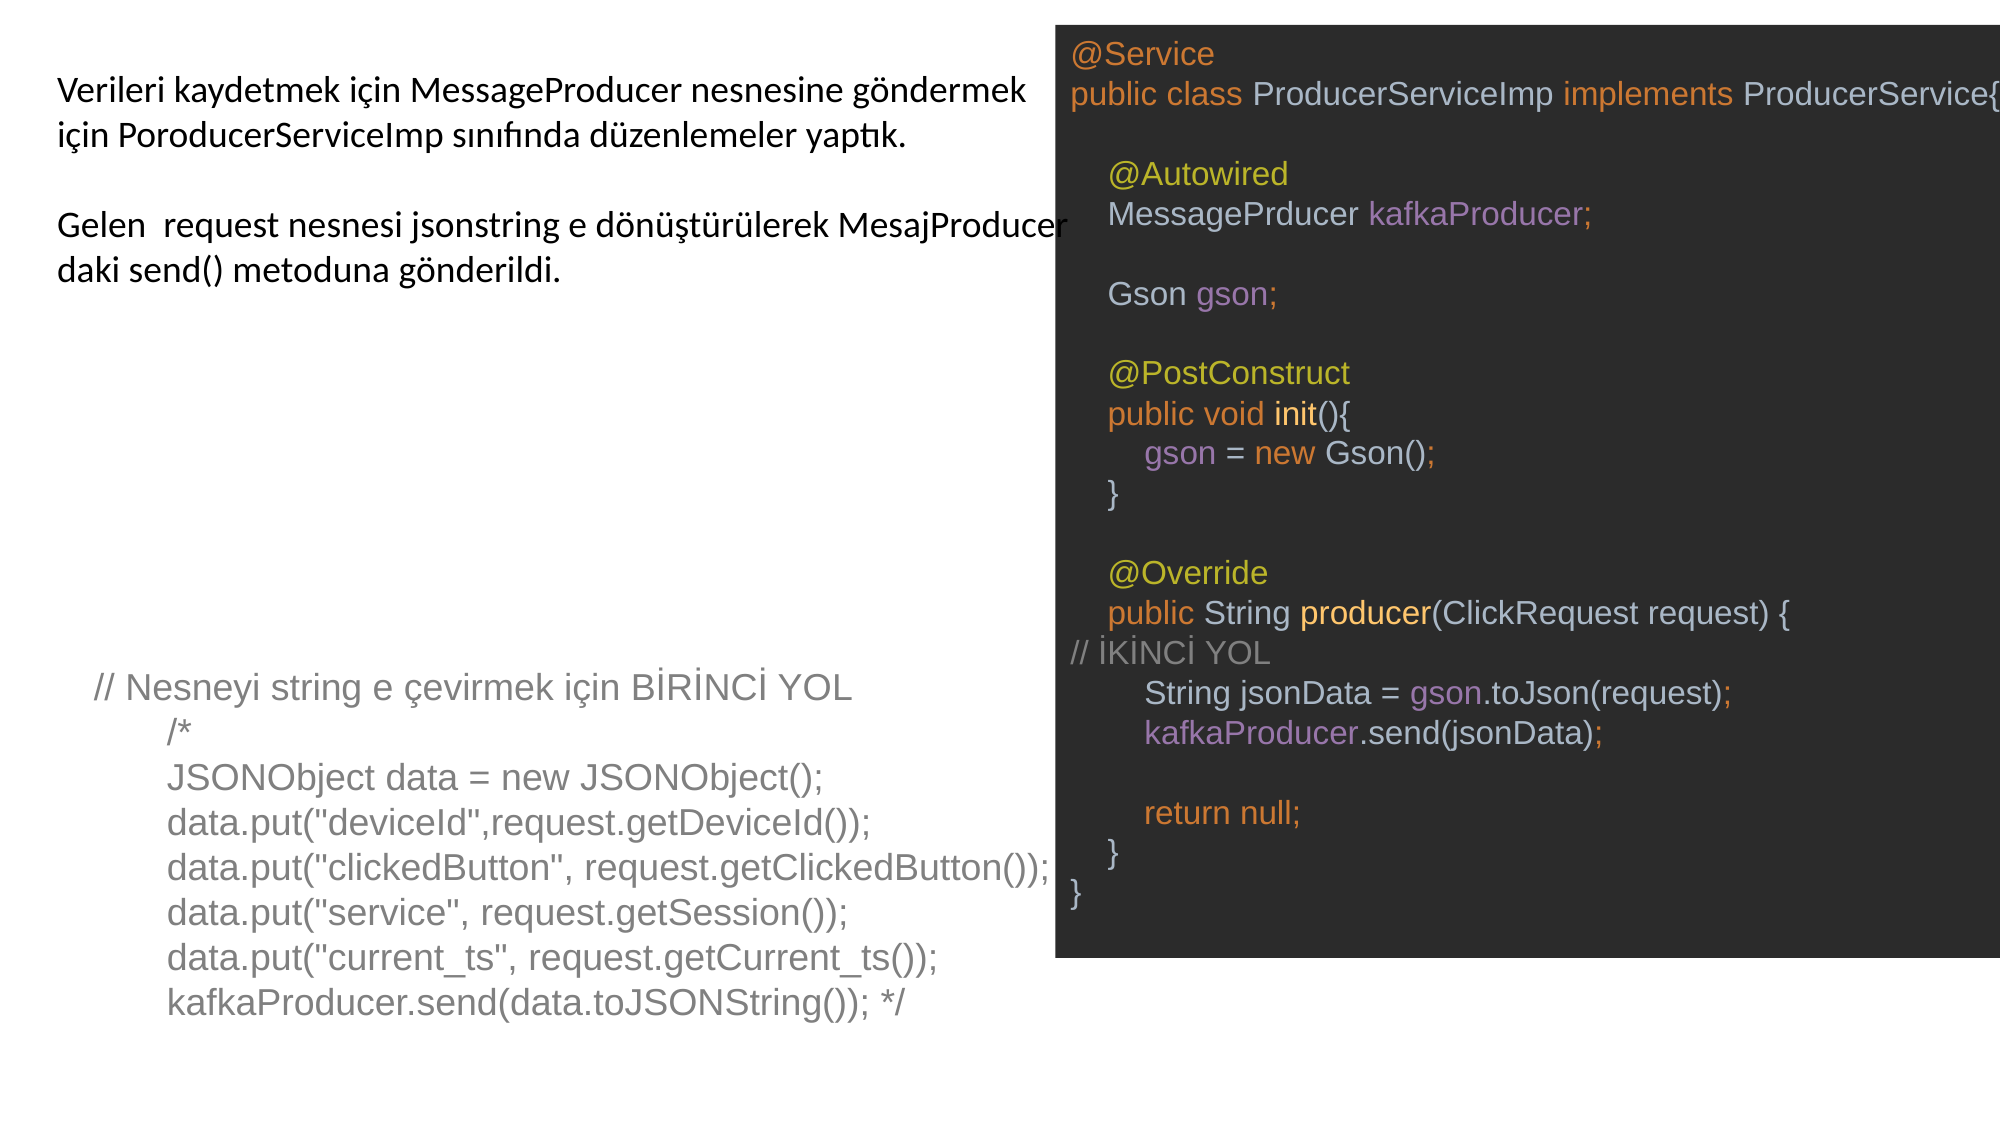

@Service
public class ProducerServiceImp implements ProducerService{
    @Autowired
    MessagePrducer kafkaProducer;
    Gson gson;
    @PostConstruct
    public void init(){
        gson = new Gson();
    }
    @Override
    public String producer(ClickRequest request) {
// İKİNCİ YOL
        String jsonData = gson.toJson(request);
        kafkaProducer.send(jsonData);
        return null;
    }
}
Verileri kaydetmek için MessageProducer nesnesine göndermek
için PoroducerServiceImp sınıfında düzenlemeler yaptık.

Gelen  request nesnesi jsonstring e dönüştürülerek MesajProducer
daki send() metoduna gönderildi.

 // Nesneyi string e çevirmek için BİRİNCİ YOL
        /*
        JSONObject data = new JSONObject();
        data.put("deviceId",request.getDeviceId());
        data.put("clickedButton", request.getClickedButton());
        data.put("service", request.getSession());
        data.put("current_ts", request.getCurrent_ts());
        kafkaProducer.send(data.toJSONString()); */